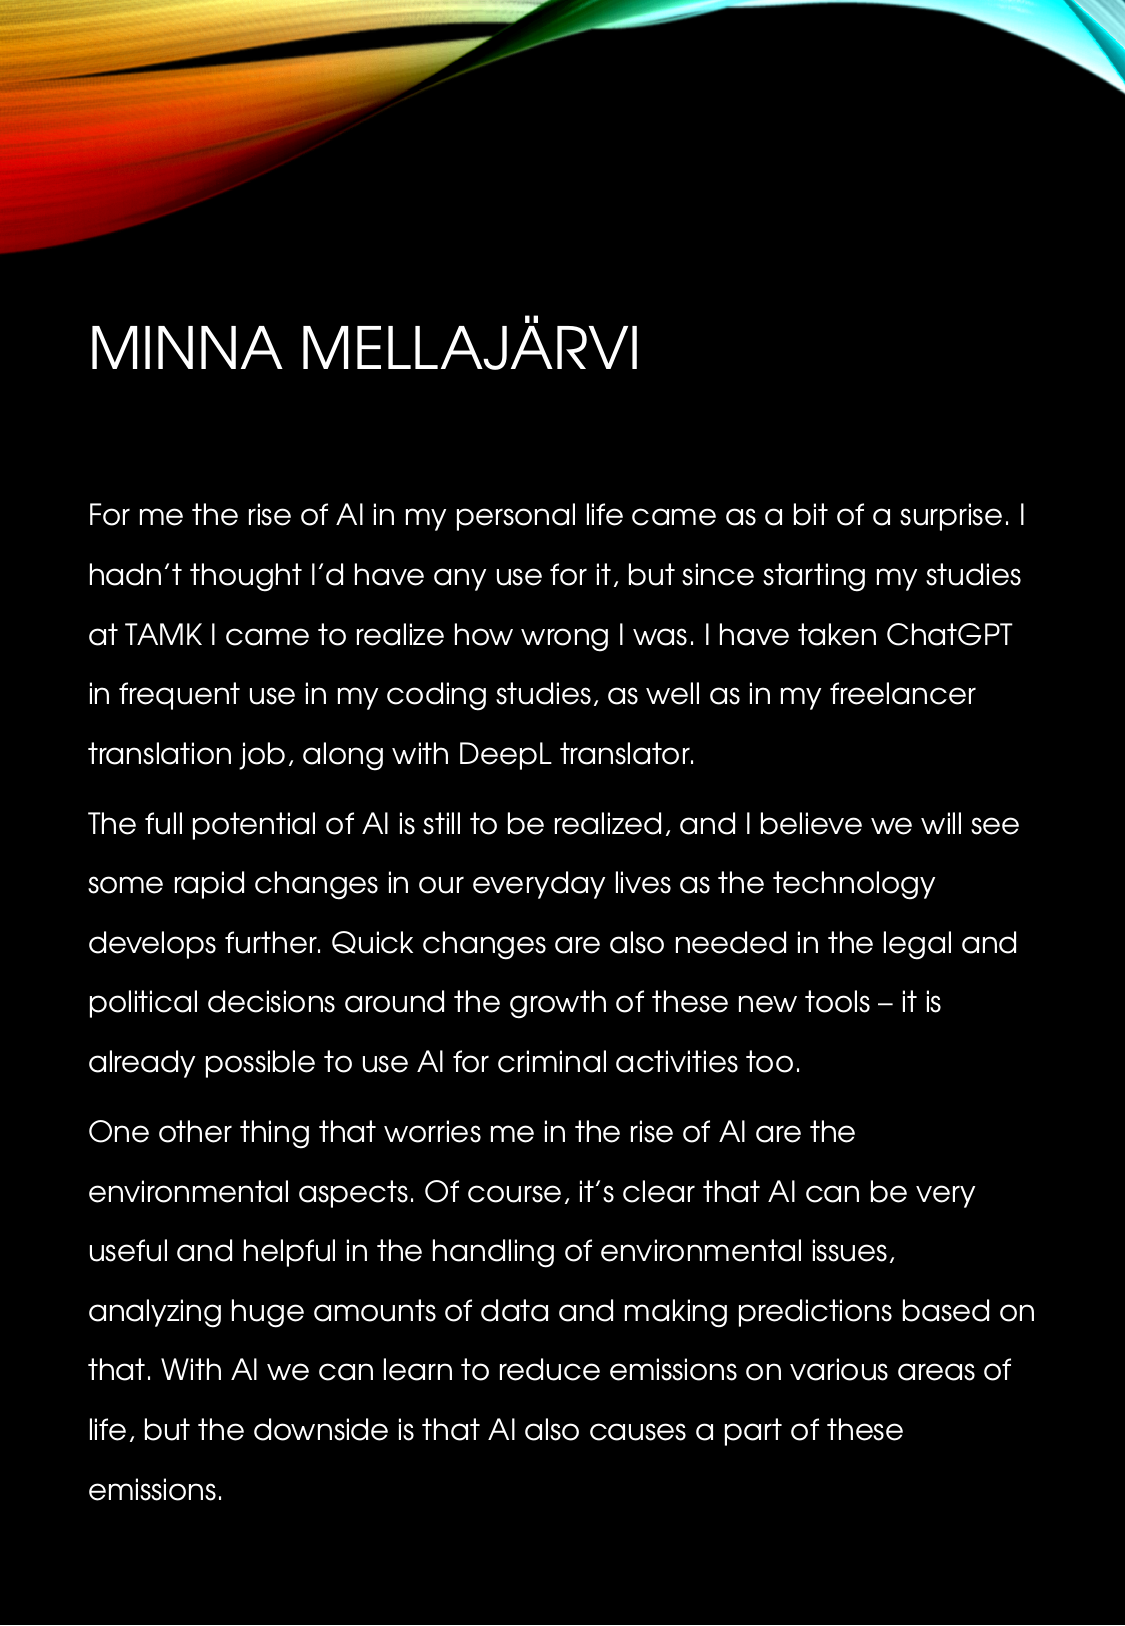

Minna mellajärvi
For me the rise of AI in my personal life came as a bit of a surprise. I hadn’t thought I’d have any use for it, but since starting my studies at TAMK I came to realize how wrong I was. I have taken ChatGPT in frequent use in my coding studies, as well as in my freelancer translation job, along with DeepL translator.
The full potential of AI is still to be realized, and I believe we will see some rapid changes in our everyday lives as the technology develops further. Quick changes are also needed in the legal and political decisions around the growth of these new tools – it is already possible to use AI for criminal activities too.
One other thing that worries me in the rise of AI are the environmental aspects. Of course, it’s clear that AI can be very useful and helpful in the handling of environmental issues, analyzing huge amounts of data and making predictions based on that. With AI we can learn to reduce emissions on various areas of life, but the downside is that AI also causes a part of these emissions.